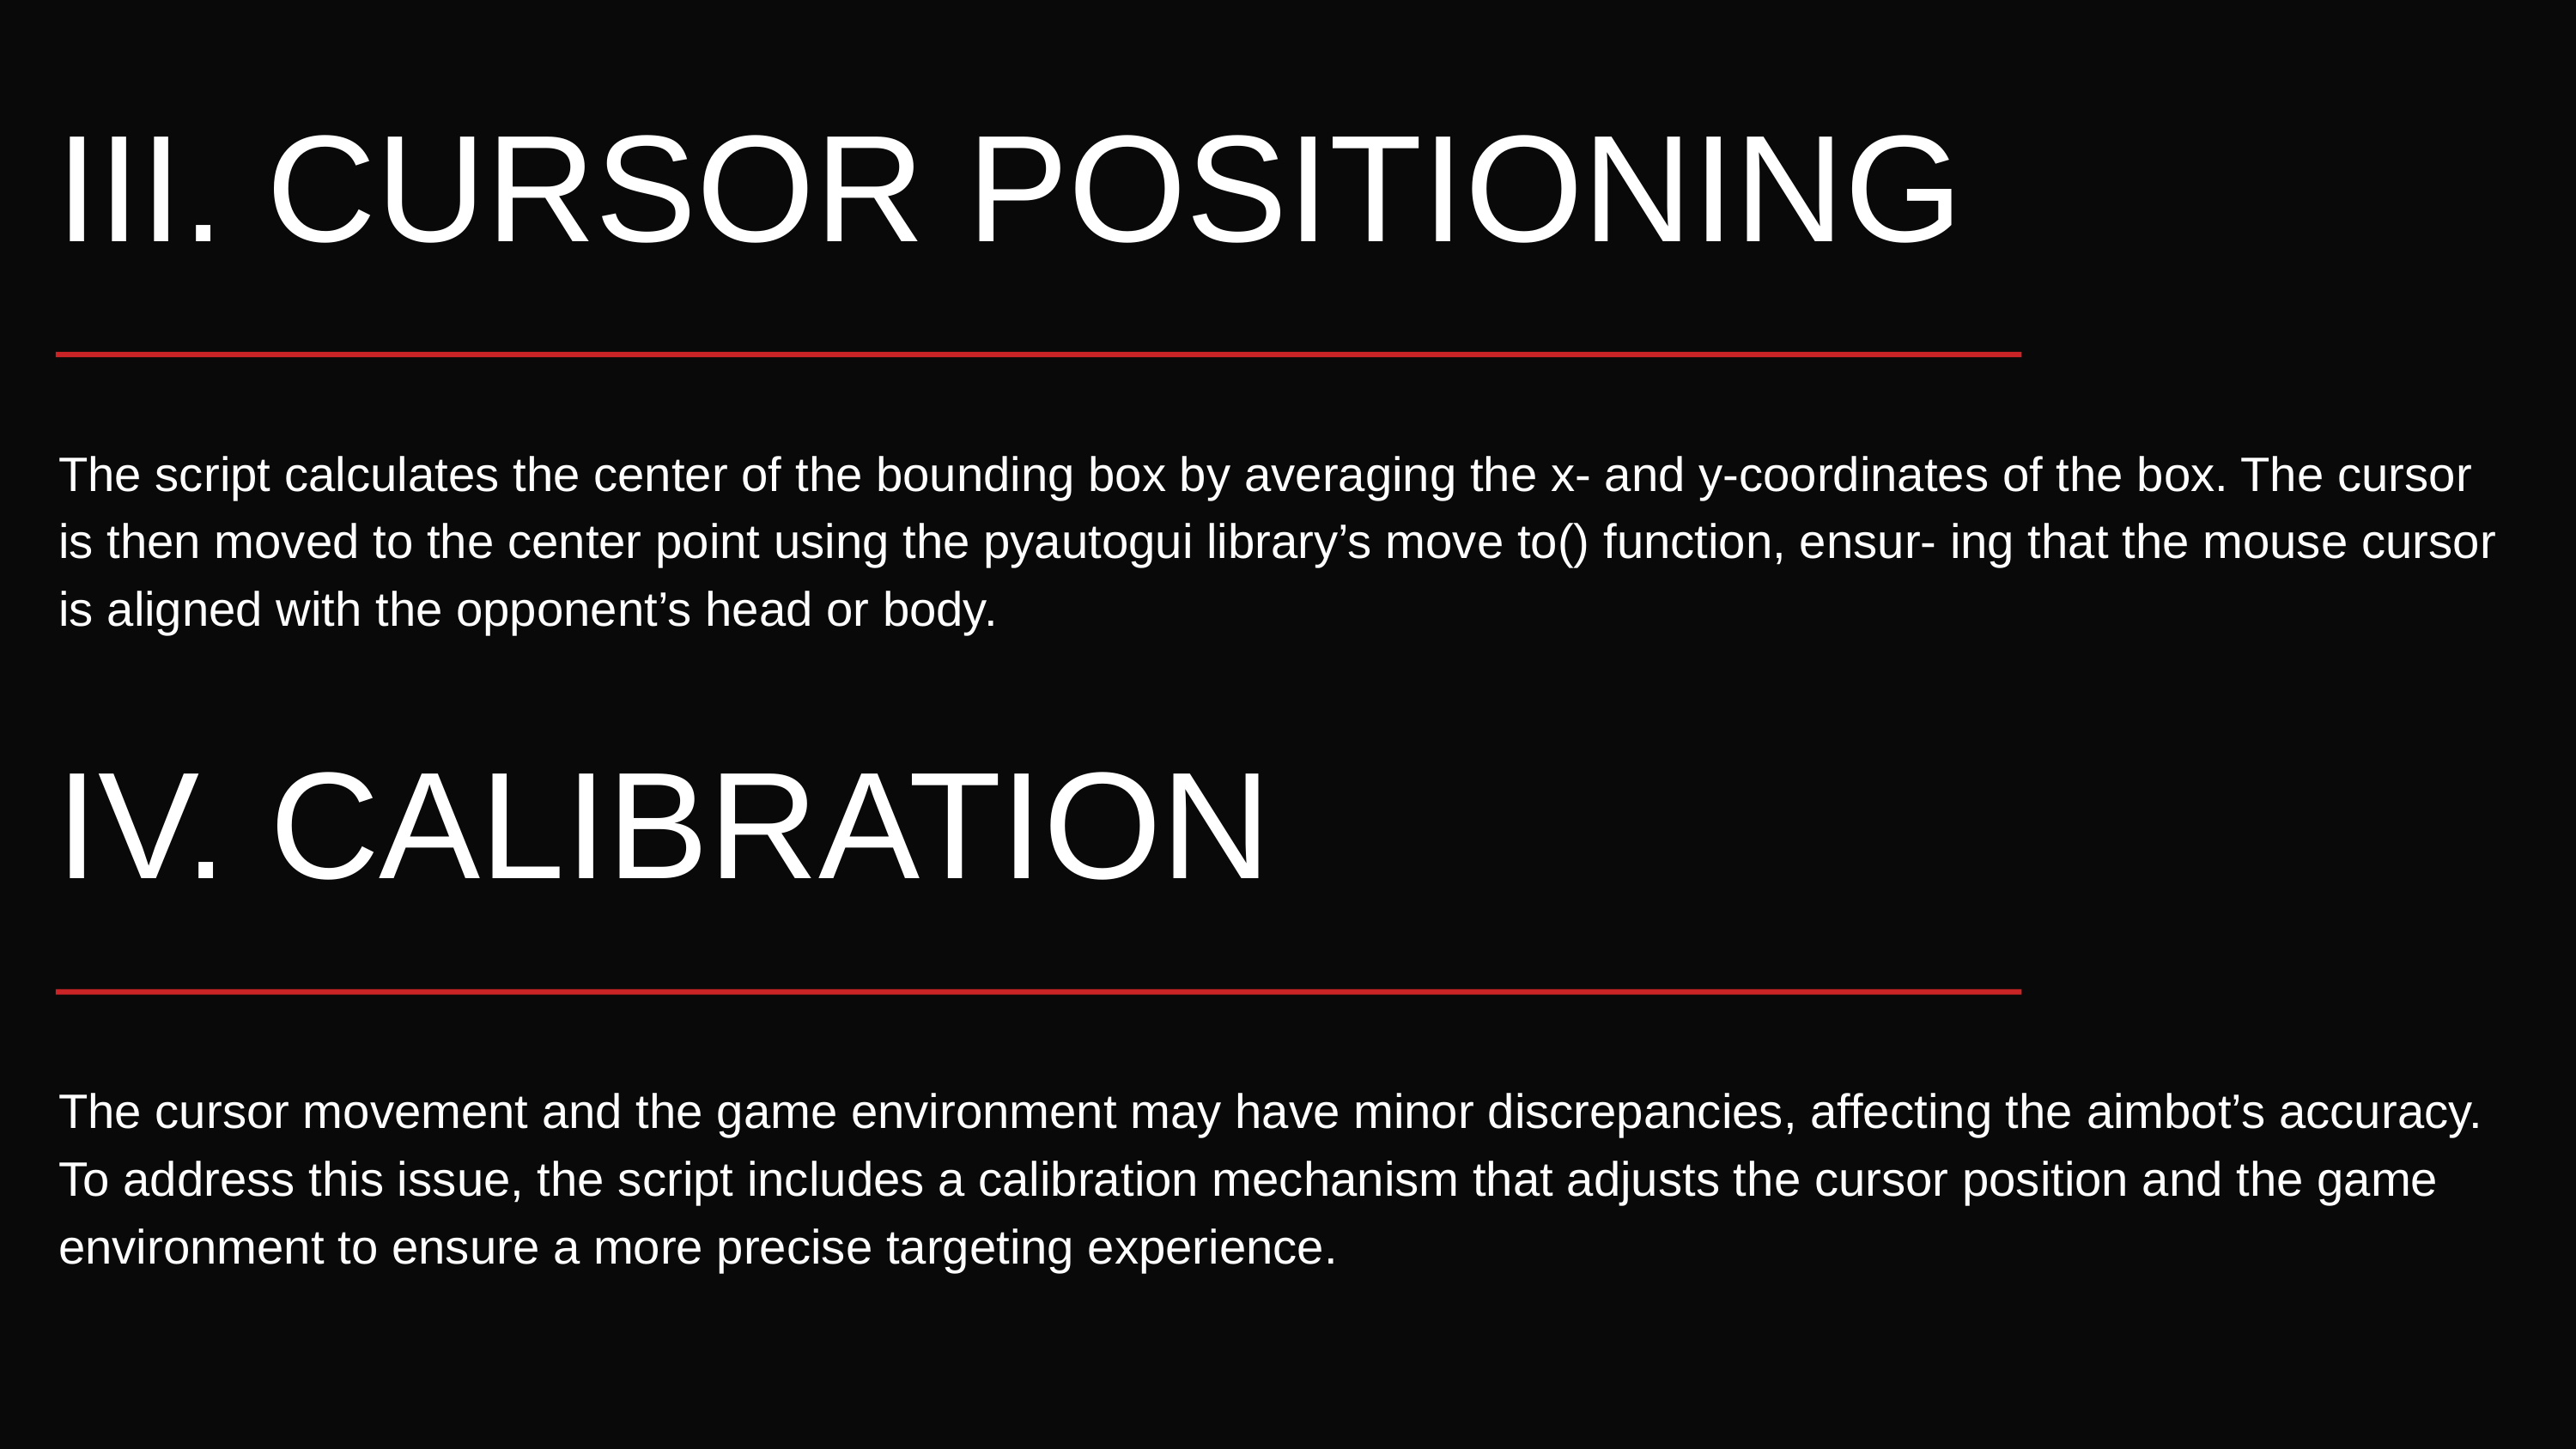

III. CURSOR POSITIONING

The script calculates the center of the bounding box by averaging the x- and y-coordinates of the box. The cursor is then moved to the center point using the pyautogui library’s move to() function, ensur- ing that the mouse cursor is aligned with the opponent’s head or body.

IV. CALIBRATION

The cursor movement and the game environment may have minor discrepancies, affecting the aimbot’s accuracy. To address this issue, the script includes a calibration mechanism that adjusts the cursor position and the game environment to ensure a more precise targeting experience.